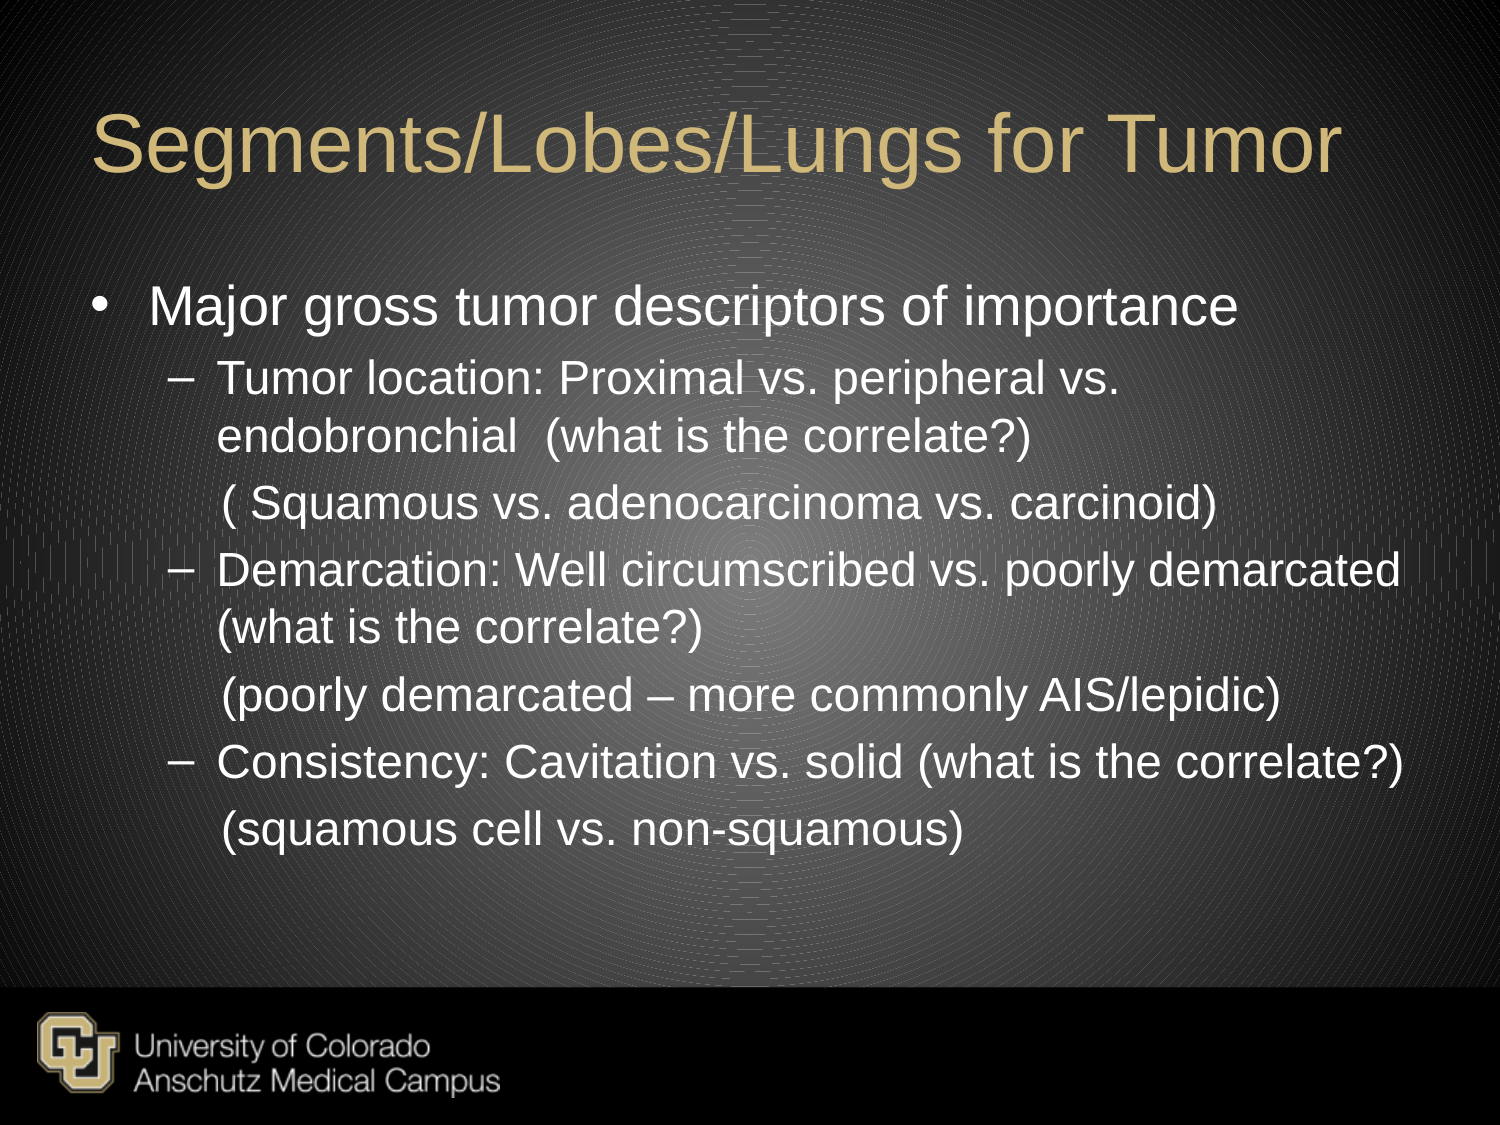

# Segments/Lobes/Lungs for Tumor
Major gross tumor descriptors of importance
Tumor location: Proximal vs. peripheral vs. endobronchial  (what is the correlate?)
    ( Squamous vs. adenocarcinoma vs. carcinoid)
Demarcation: Well circumscribed vs. poorly demarcated (what is the correlate?)
    (poorly demarcated – more commonly AIS/lepidic)
Consistency: Cavitation vs. solid (what is the correlate?)
    (squamous cell vs. non-squamous)